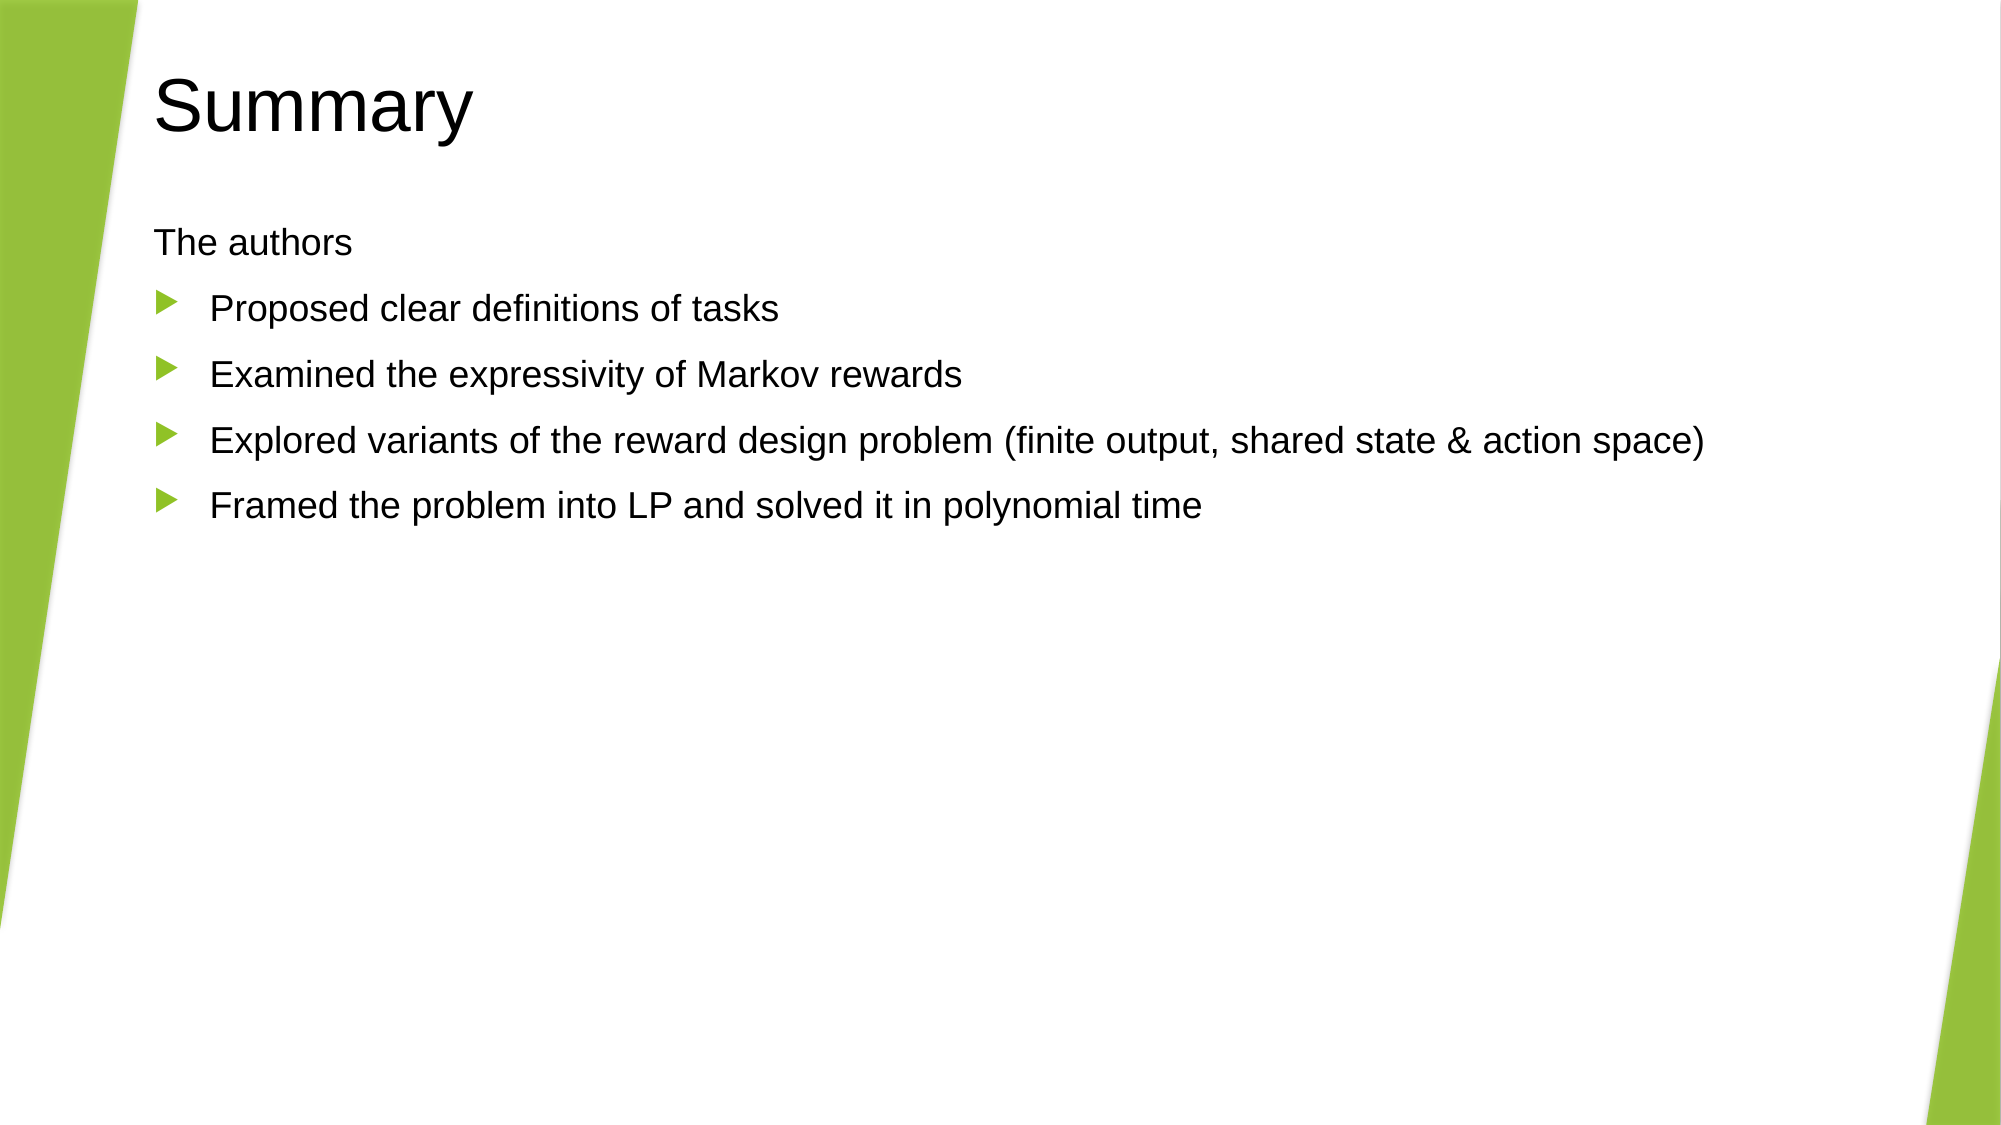

# Summary
The authors
Proposed clear definitions of tasks
Examined the expressivity of Markov rewards
Explored variants of the reward design problem (finite output, shared state & action space)
Framed the problem into LP and solved it in polynomial time